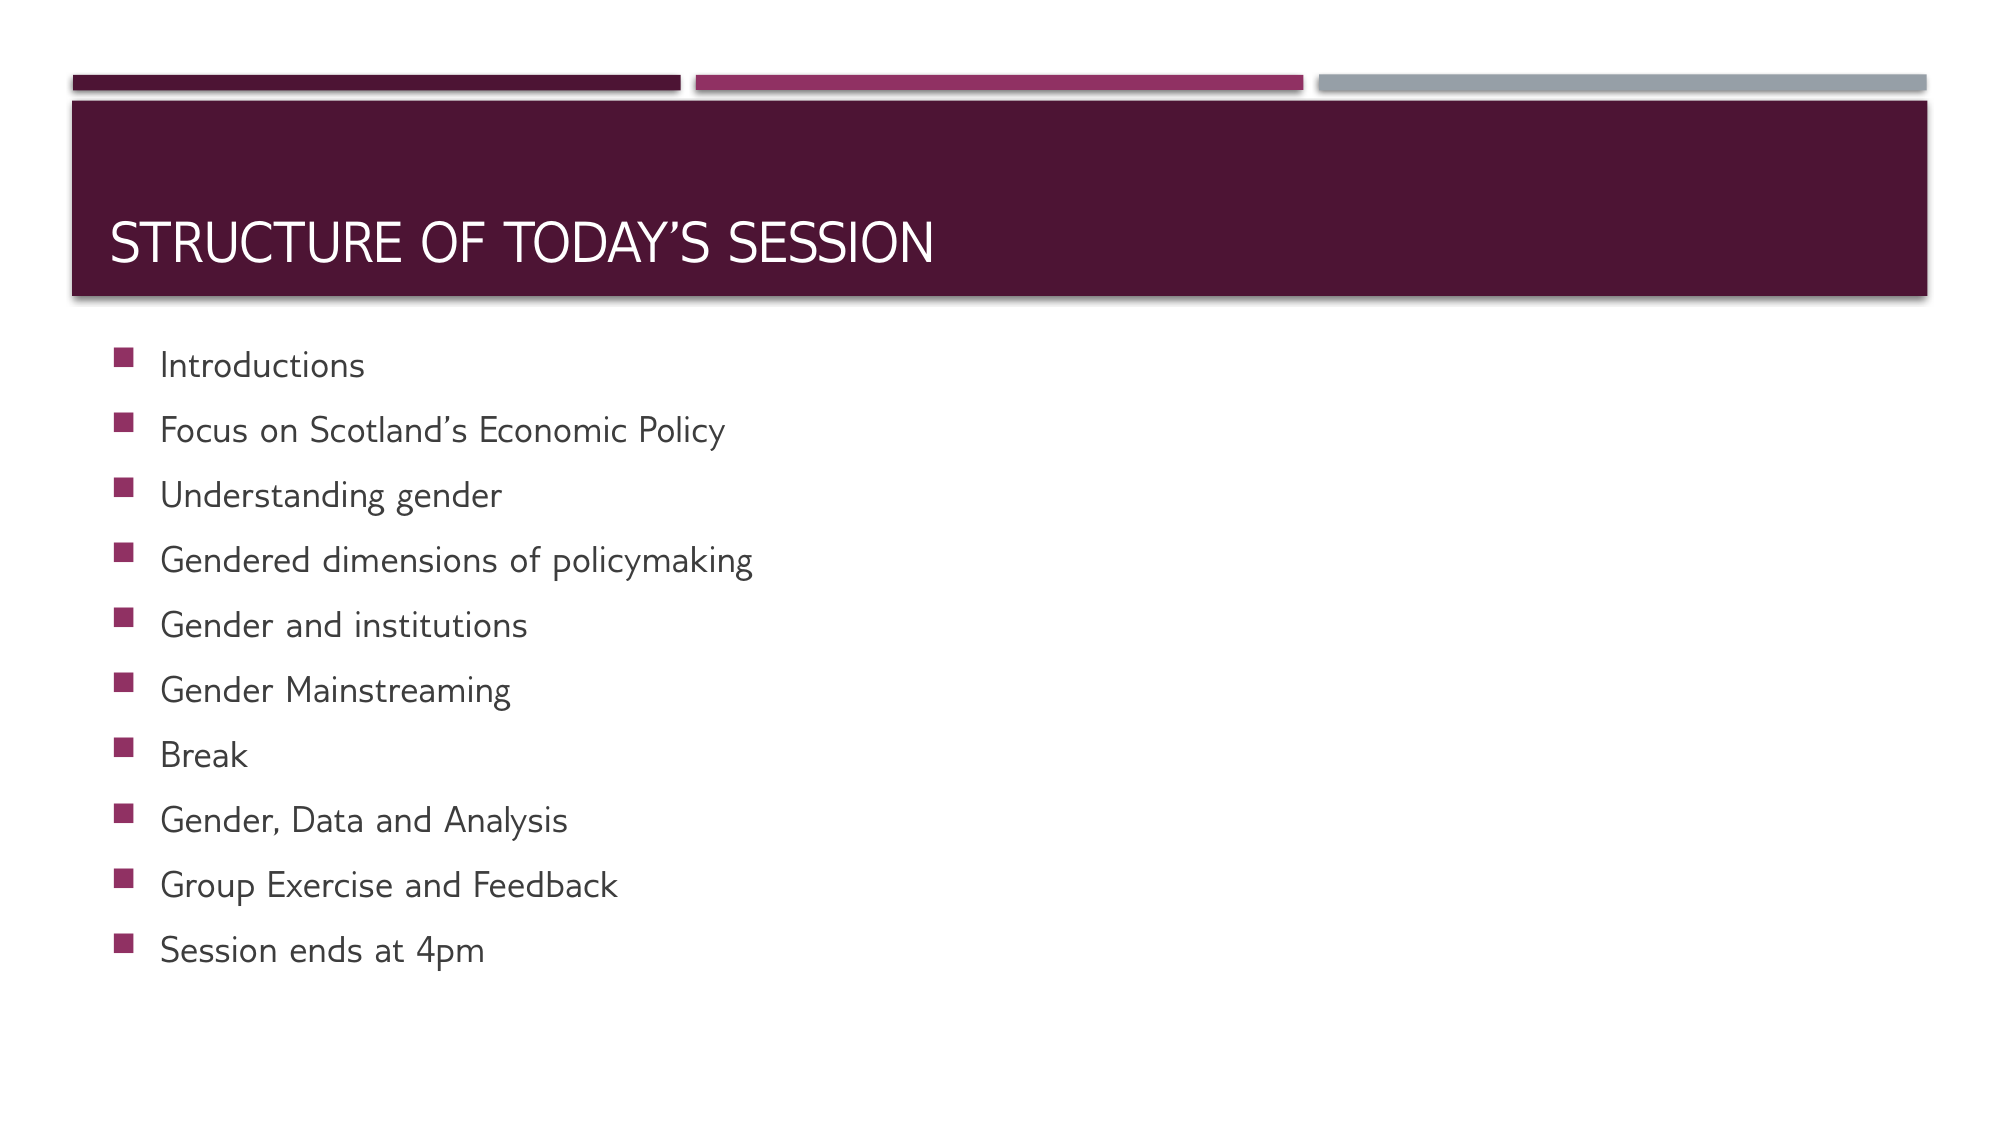

# sTructure of today’s session
Introductions
Focus on Scotland’s Economic Policy
Understanding gender
Gendered dimensions of policymaking
Gender and institutions
Gender Mainstreaming
Break
Gender, Data and Analysis
Group Exercise and Feedback
Session ends at 4pm